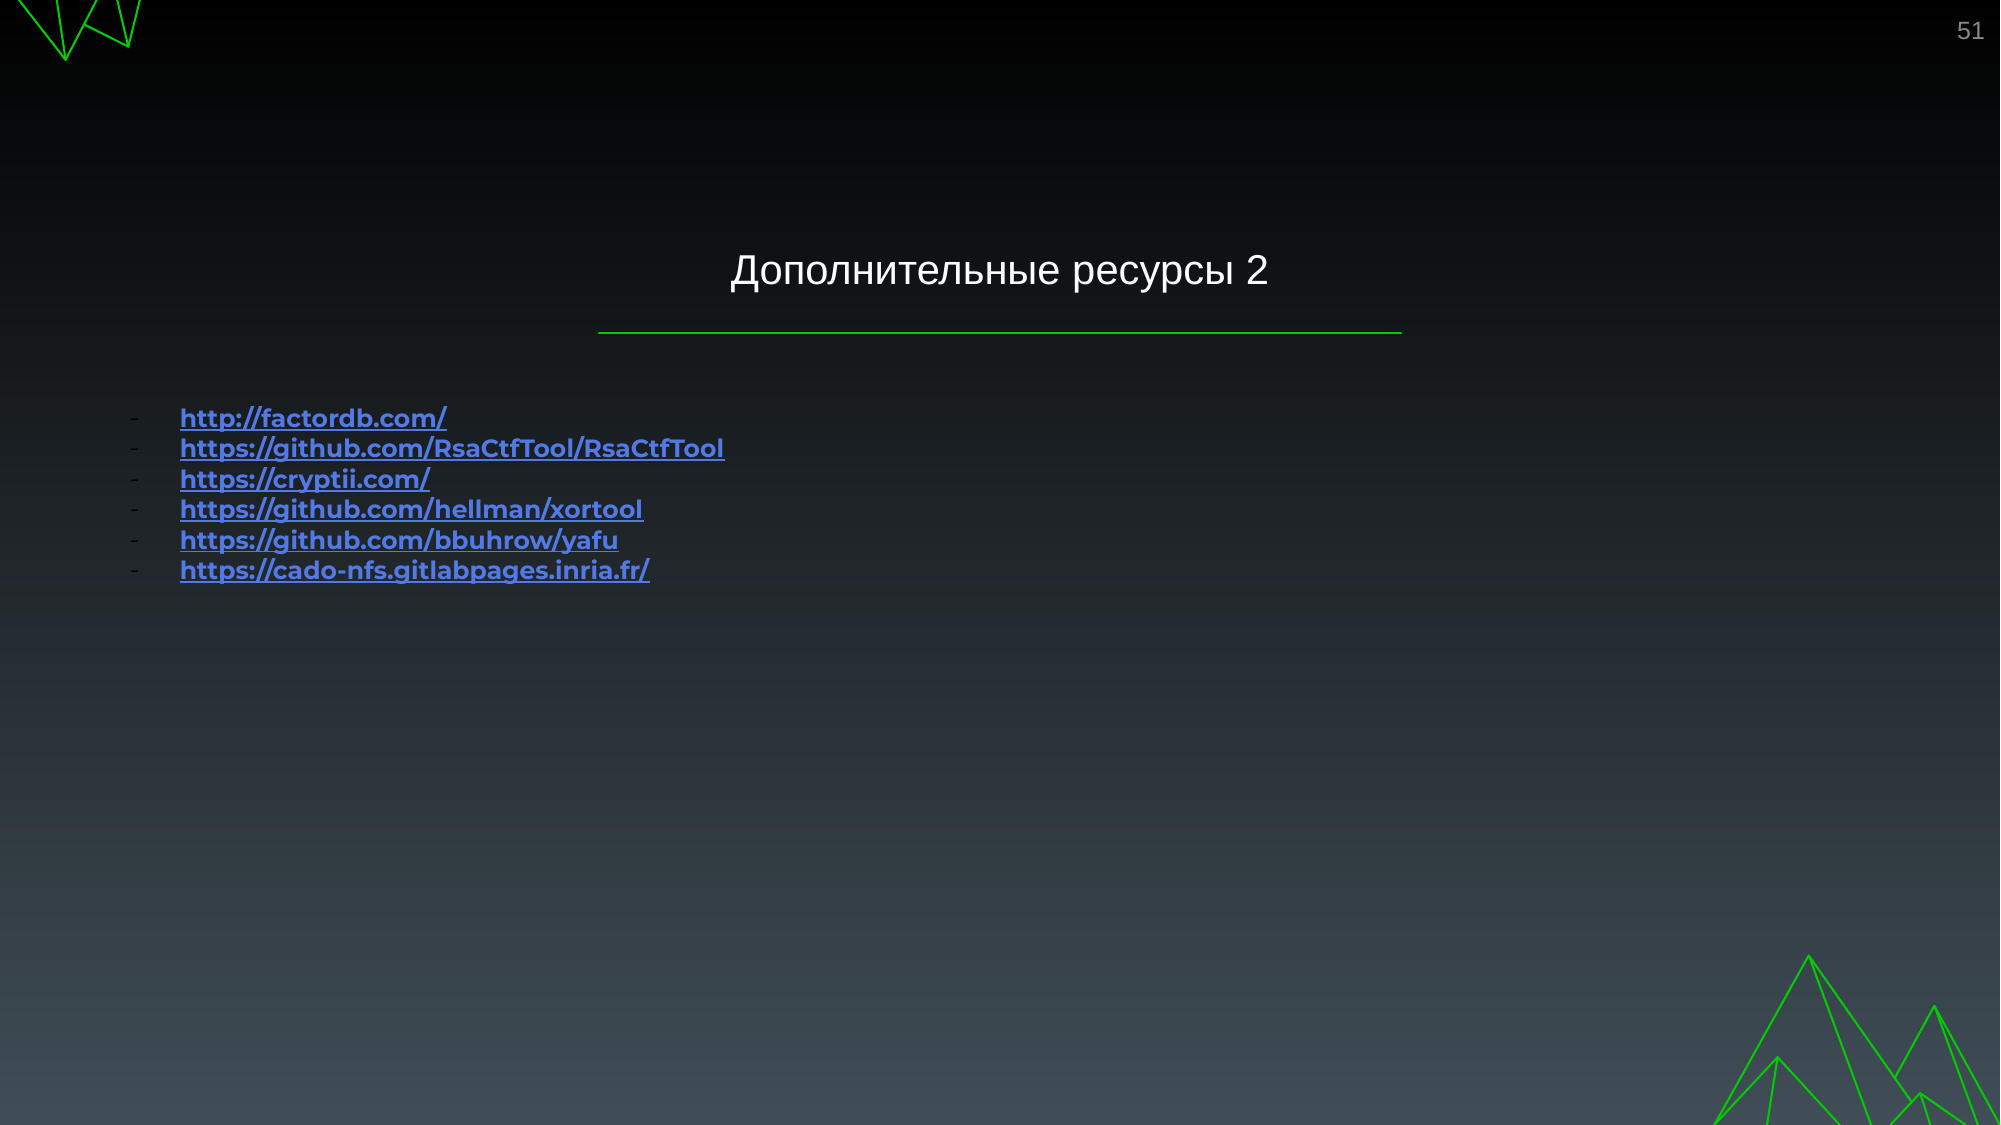

51
Дополнительные ресурсы 2
http://factordb.com/
https://github.com/RsaCtfTool/RsaCtfTool
https://cryptii.com/
https://github.com/hellman/xortool
https://github.com/bbuhrow/yafu
https://cado-nfs.gitlabpages.inria.fr/